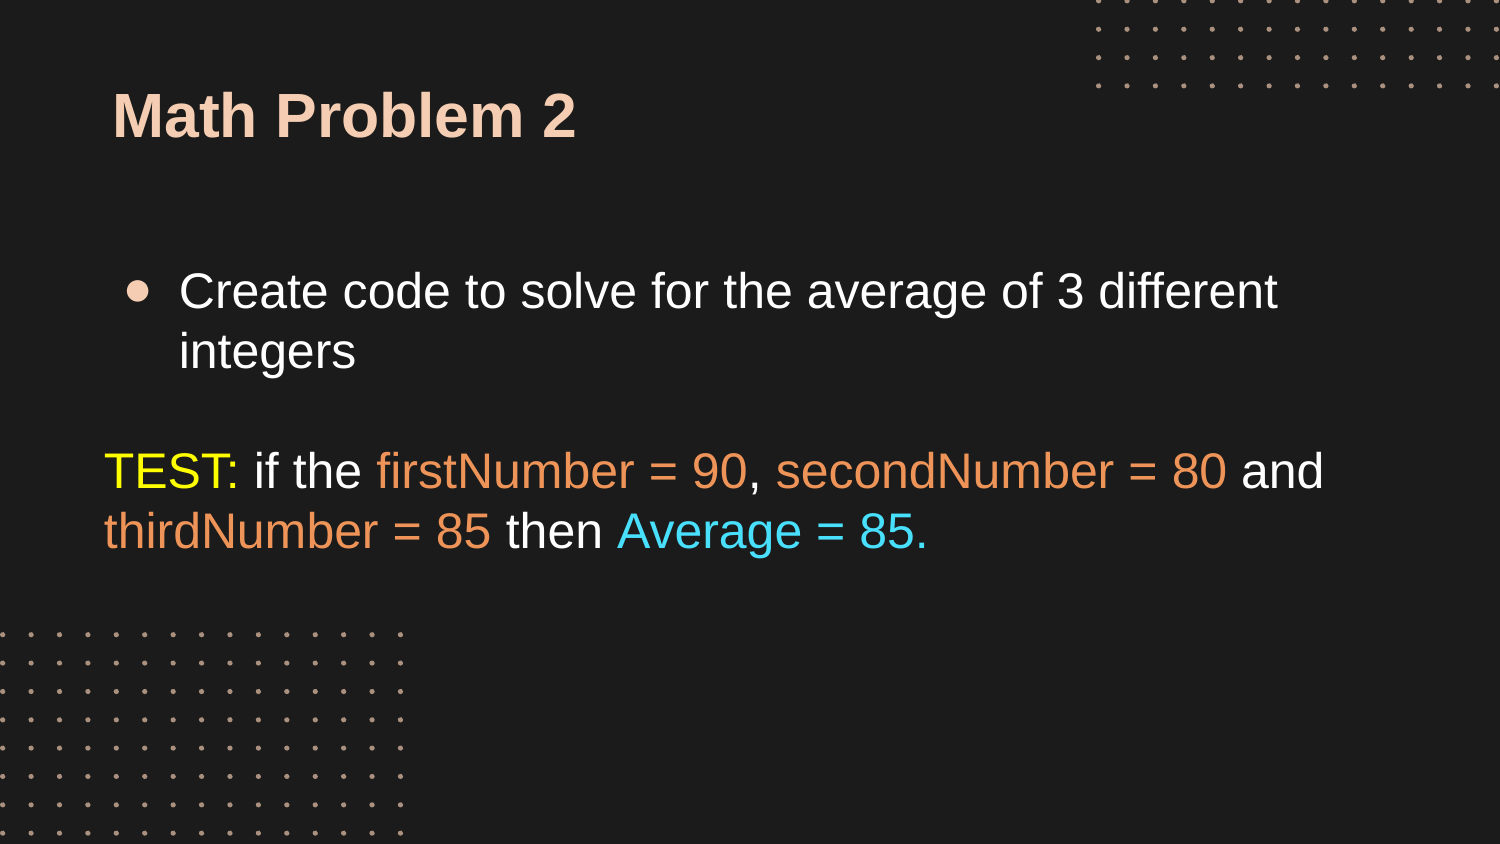

# Math Problem 2
Create code to solve for the average of 3 different integers

TEST: if the firstNumber = 90, secondNumber = 80 and thirdNumber = 85 then Average = 85.